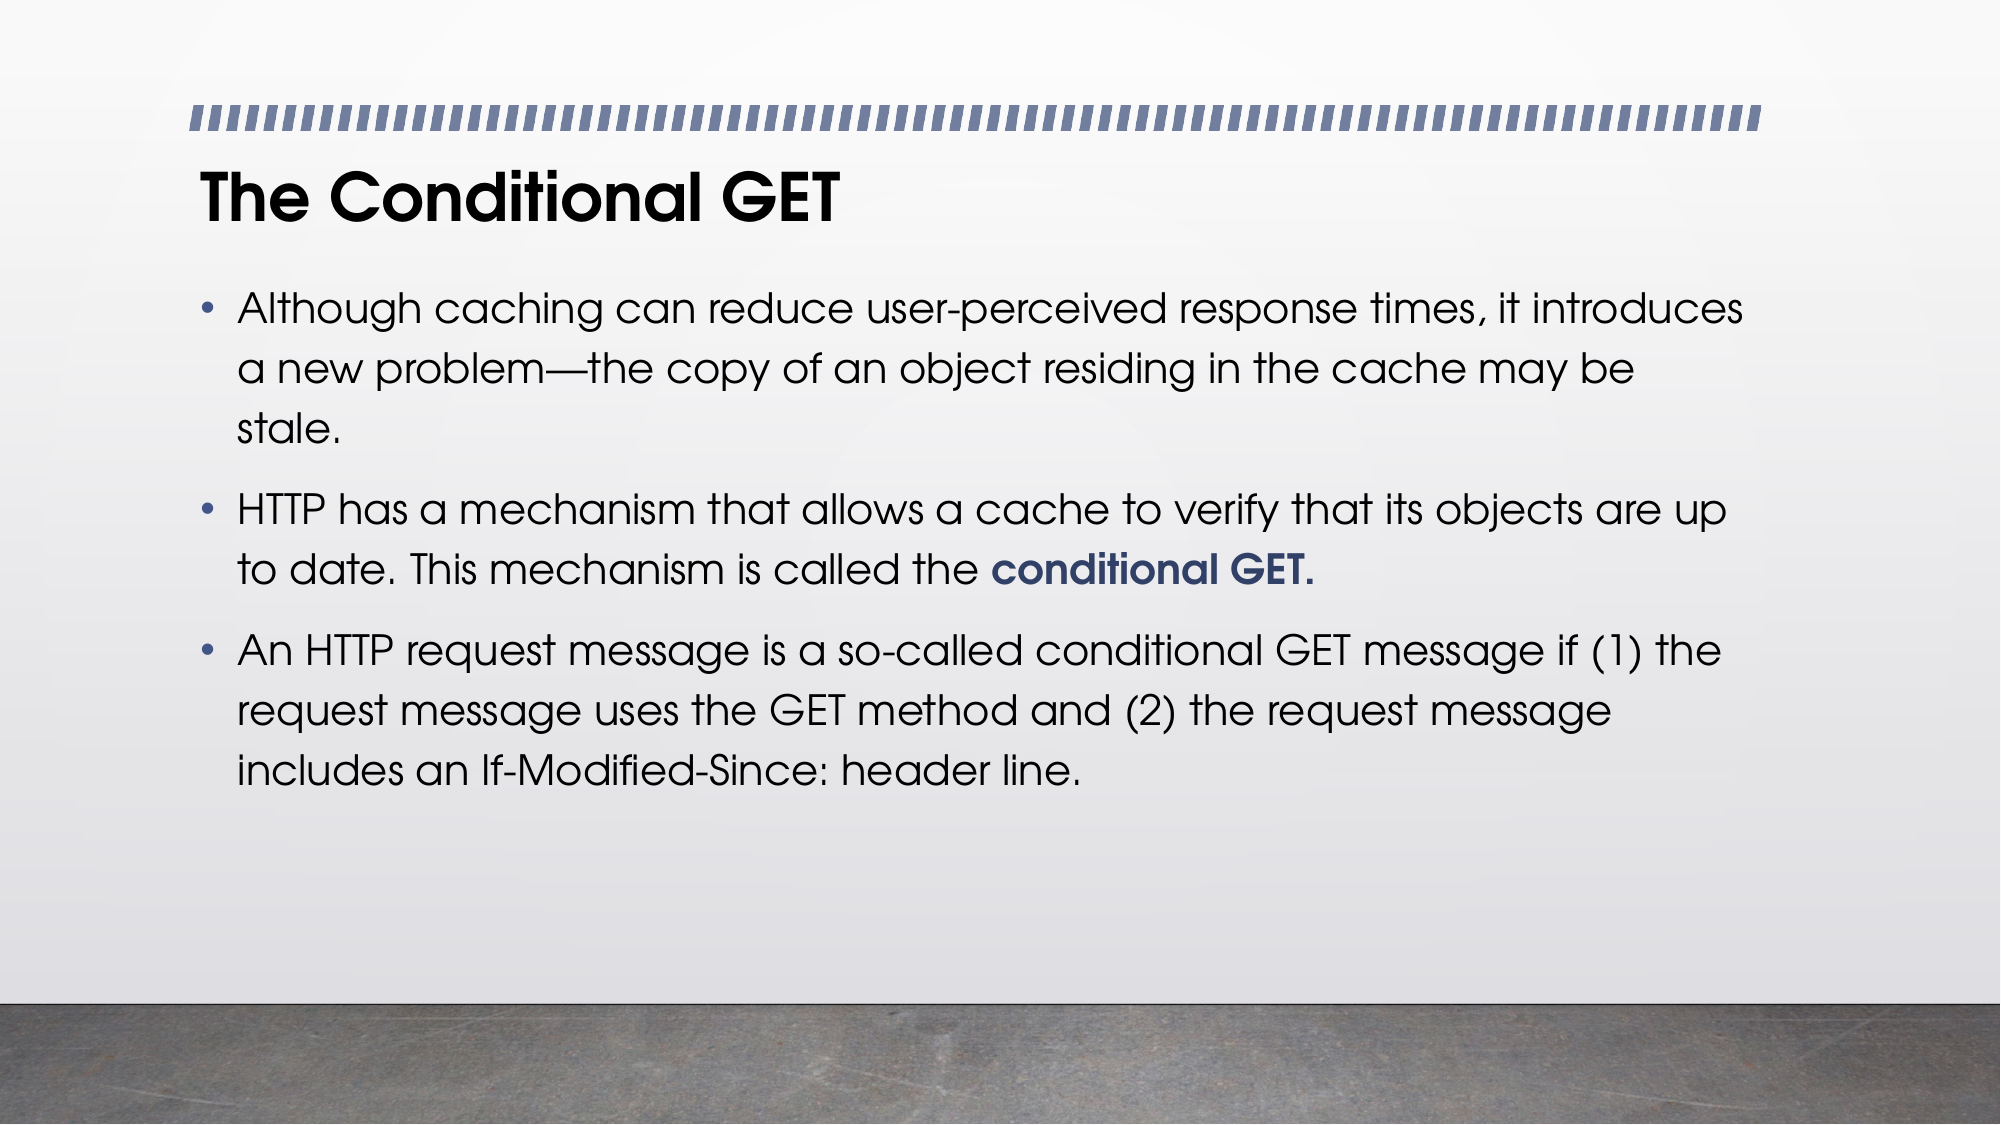

# The Conditional GET
Although caching can reduce user-perceived response times, it introduces a new problem—the copy of an object residing in the cache may be stale.
HTTP has a mechanism that allows a cache to verify that its objects are up to date. This mechanism is called the conditional GET.
An HTTP request message is a so-called conditional GET message if (1) the request message uses the GET method and (2) the request message includes an If-Modified-Since: header line.